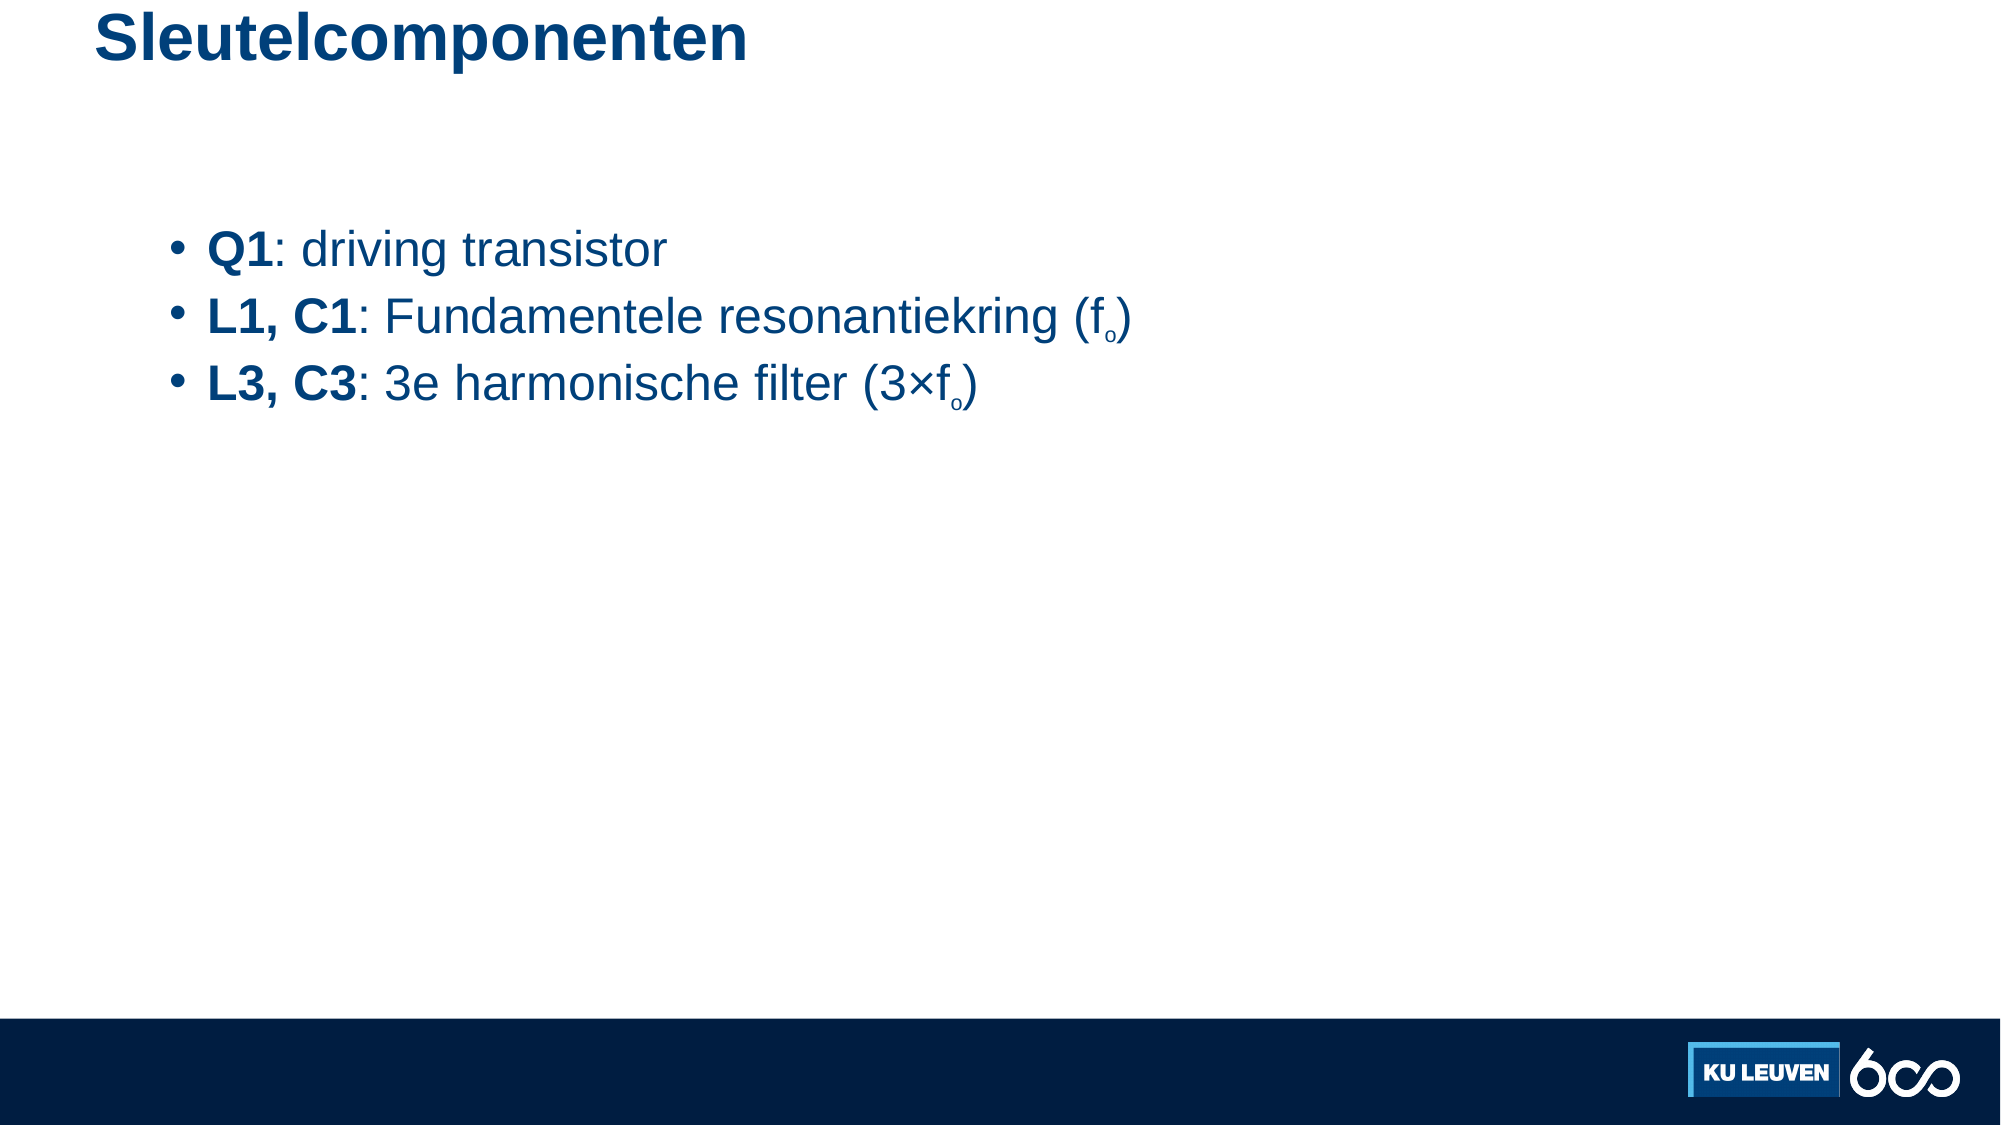

# Sleutelcomponenten

Q1: driving transistor
L1, C1: Fundamentele resonantiekring (fo)
L3, C3: 3e harmonische filter (3×fo)